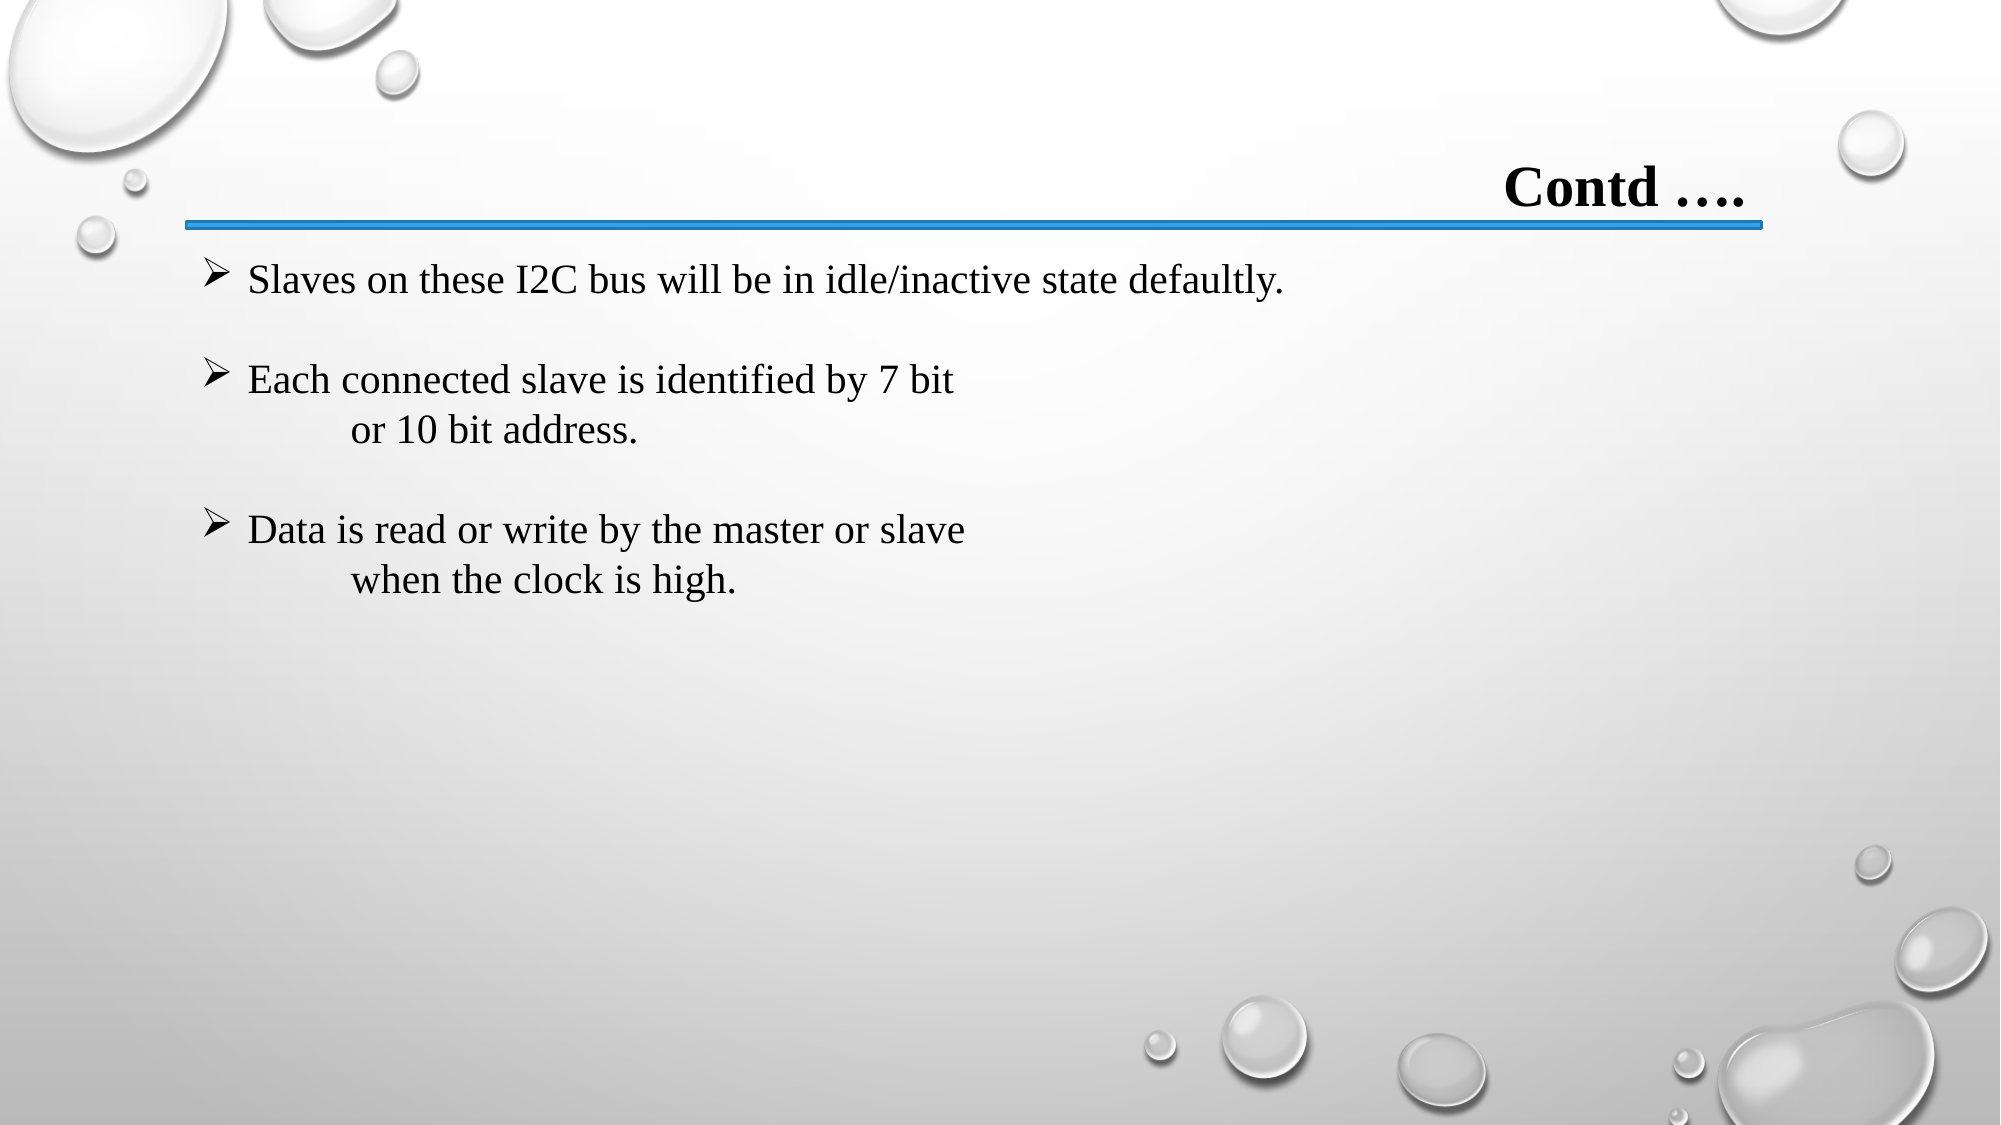

Contd ….

Slaves on these I2C bus will be in idle/inactive state defaultly.

Each connected slave is identified by 7 bit
	or 10 bit address.

Data is read or write by the master or slave
	when the clock is high.